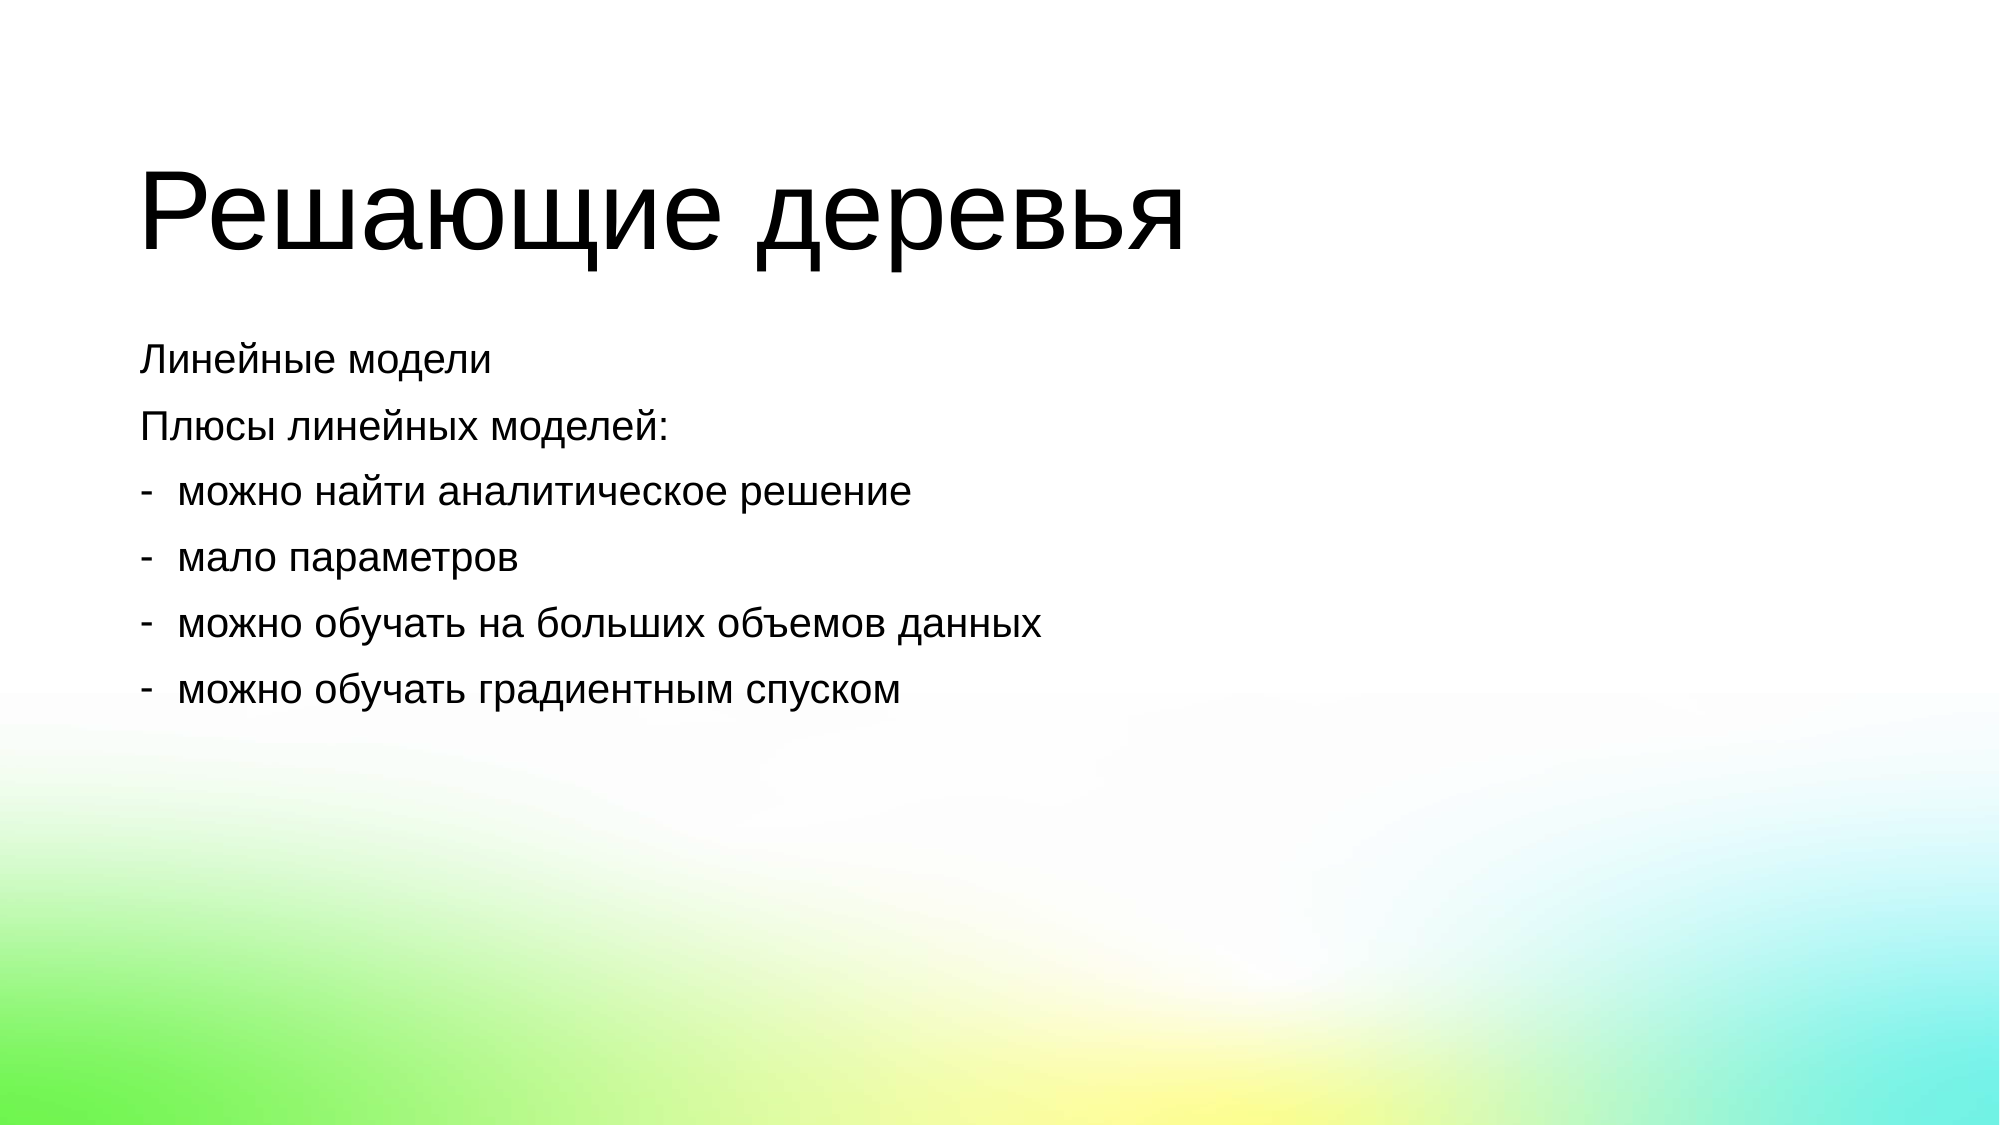

Решающие деревья
Линейные модели
Плюсы линейных моделей:
можно найти аналитическое решение
мало параметров
можно обучать на больших объемов данных
можно обучать градиентным спуском